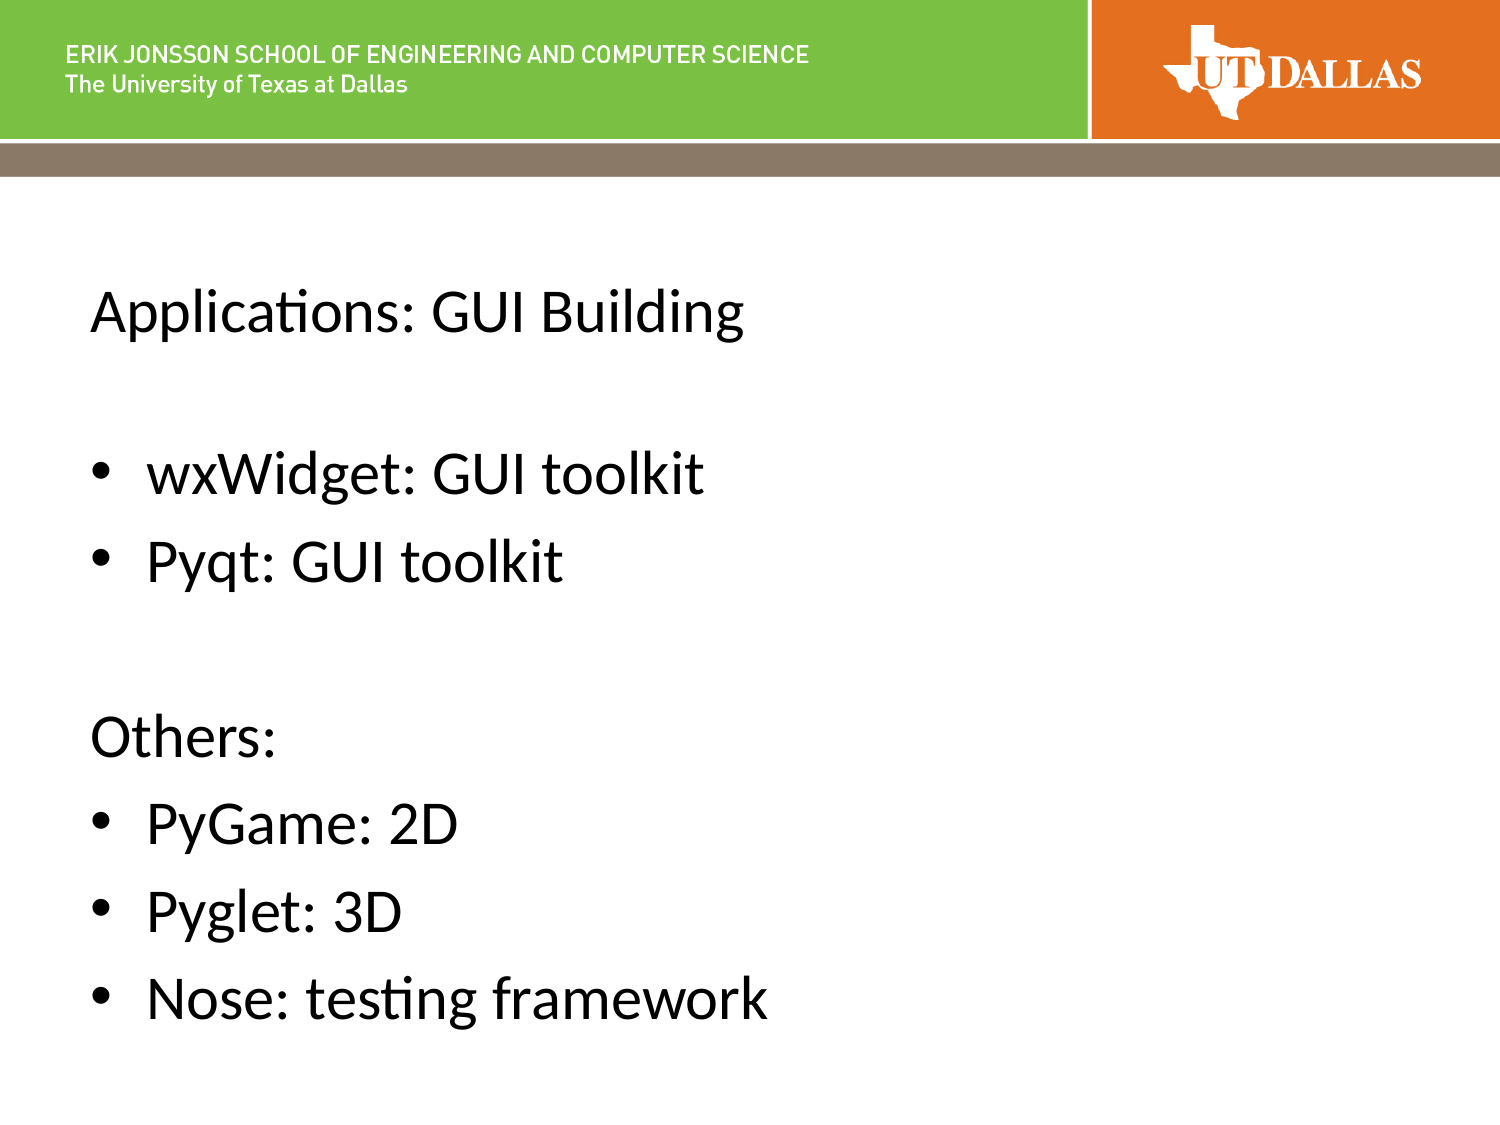

Applications: GUI Building
wxWidget: GUI toolkit
Pyqt: GUI toolkit

Others:
PyGame: 2D
Pyglet: 3D
Nose: testing framework